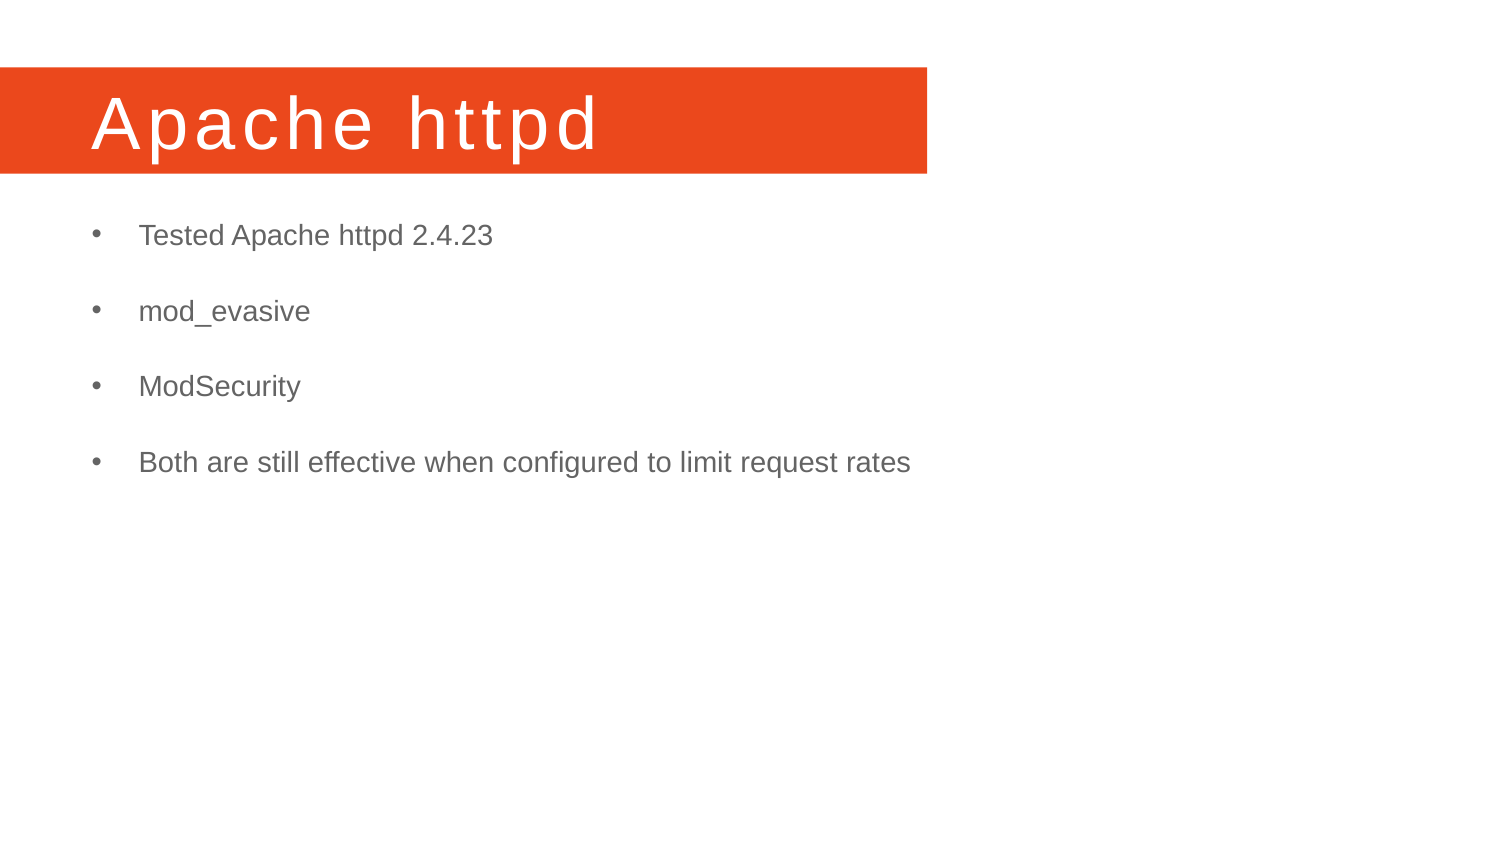

# Apache httpd
Tested Apache httpd 2.4.23
mod_evasive
ModSecurity
Both are still effective when configured to limit request rates